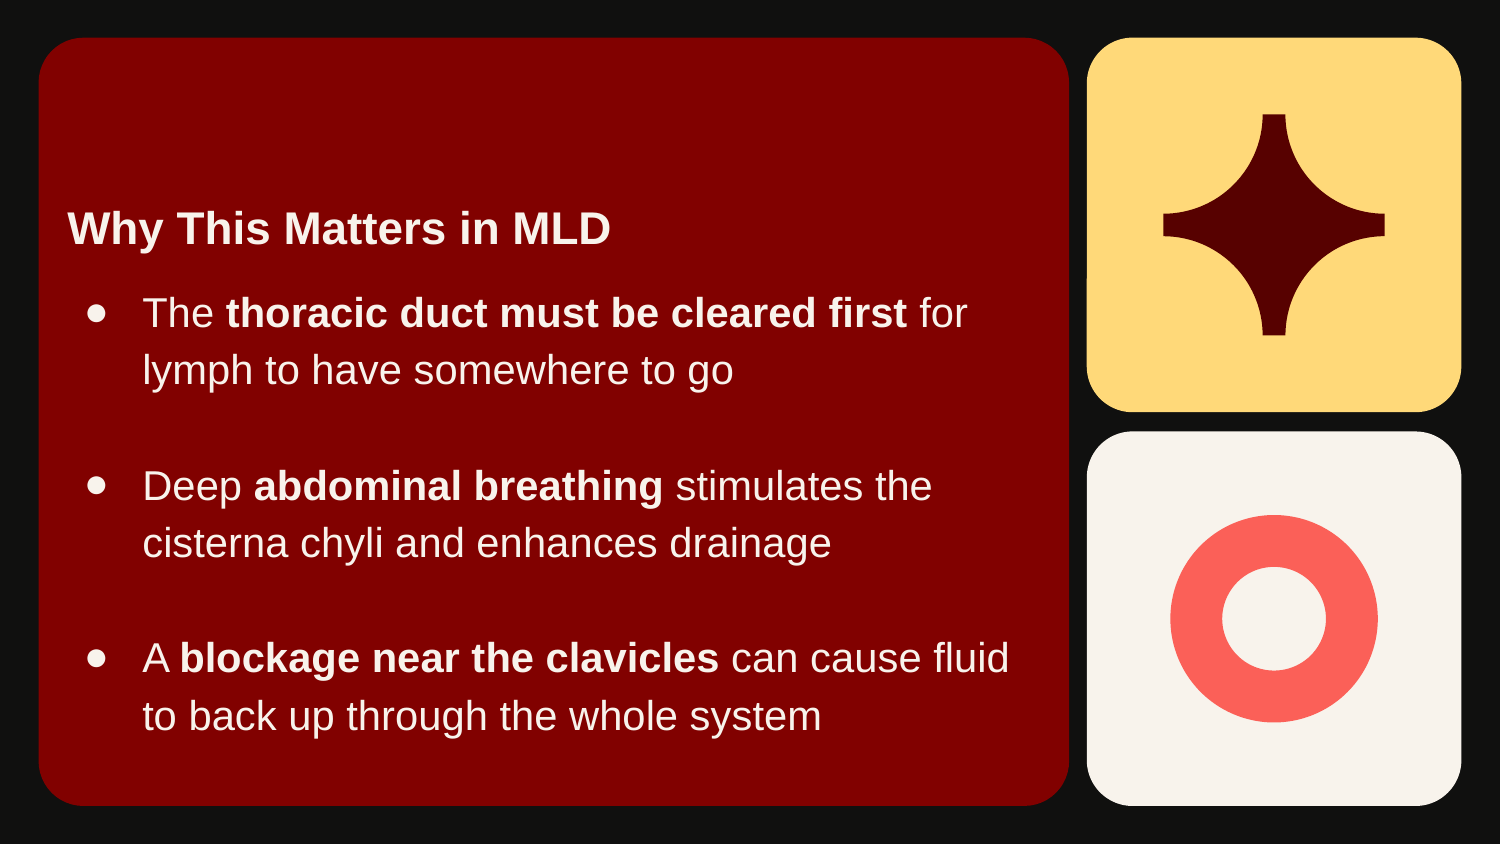

# Why This Matters in MLD
The thoracic duct must be cleared first for lymph to have somewhere to go
Deep abdominal breathing stimulates the cisterna chyli and enhances drainage
A blockage near the clavicles can cause fluid to back up through the whole system